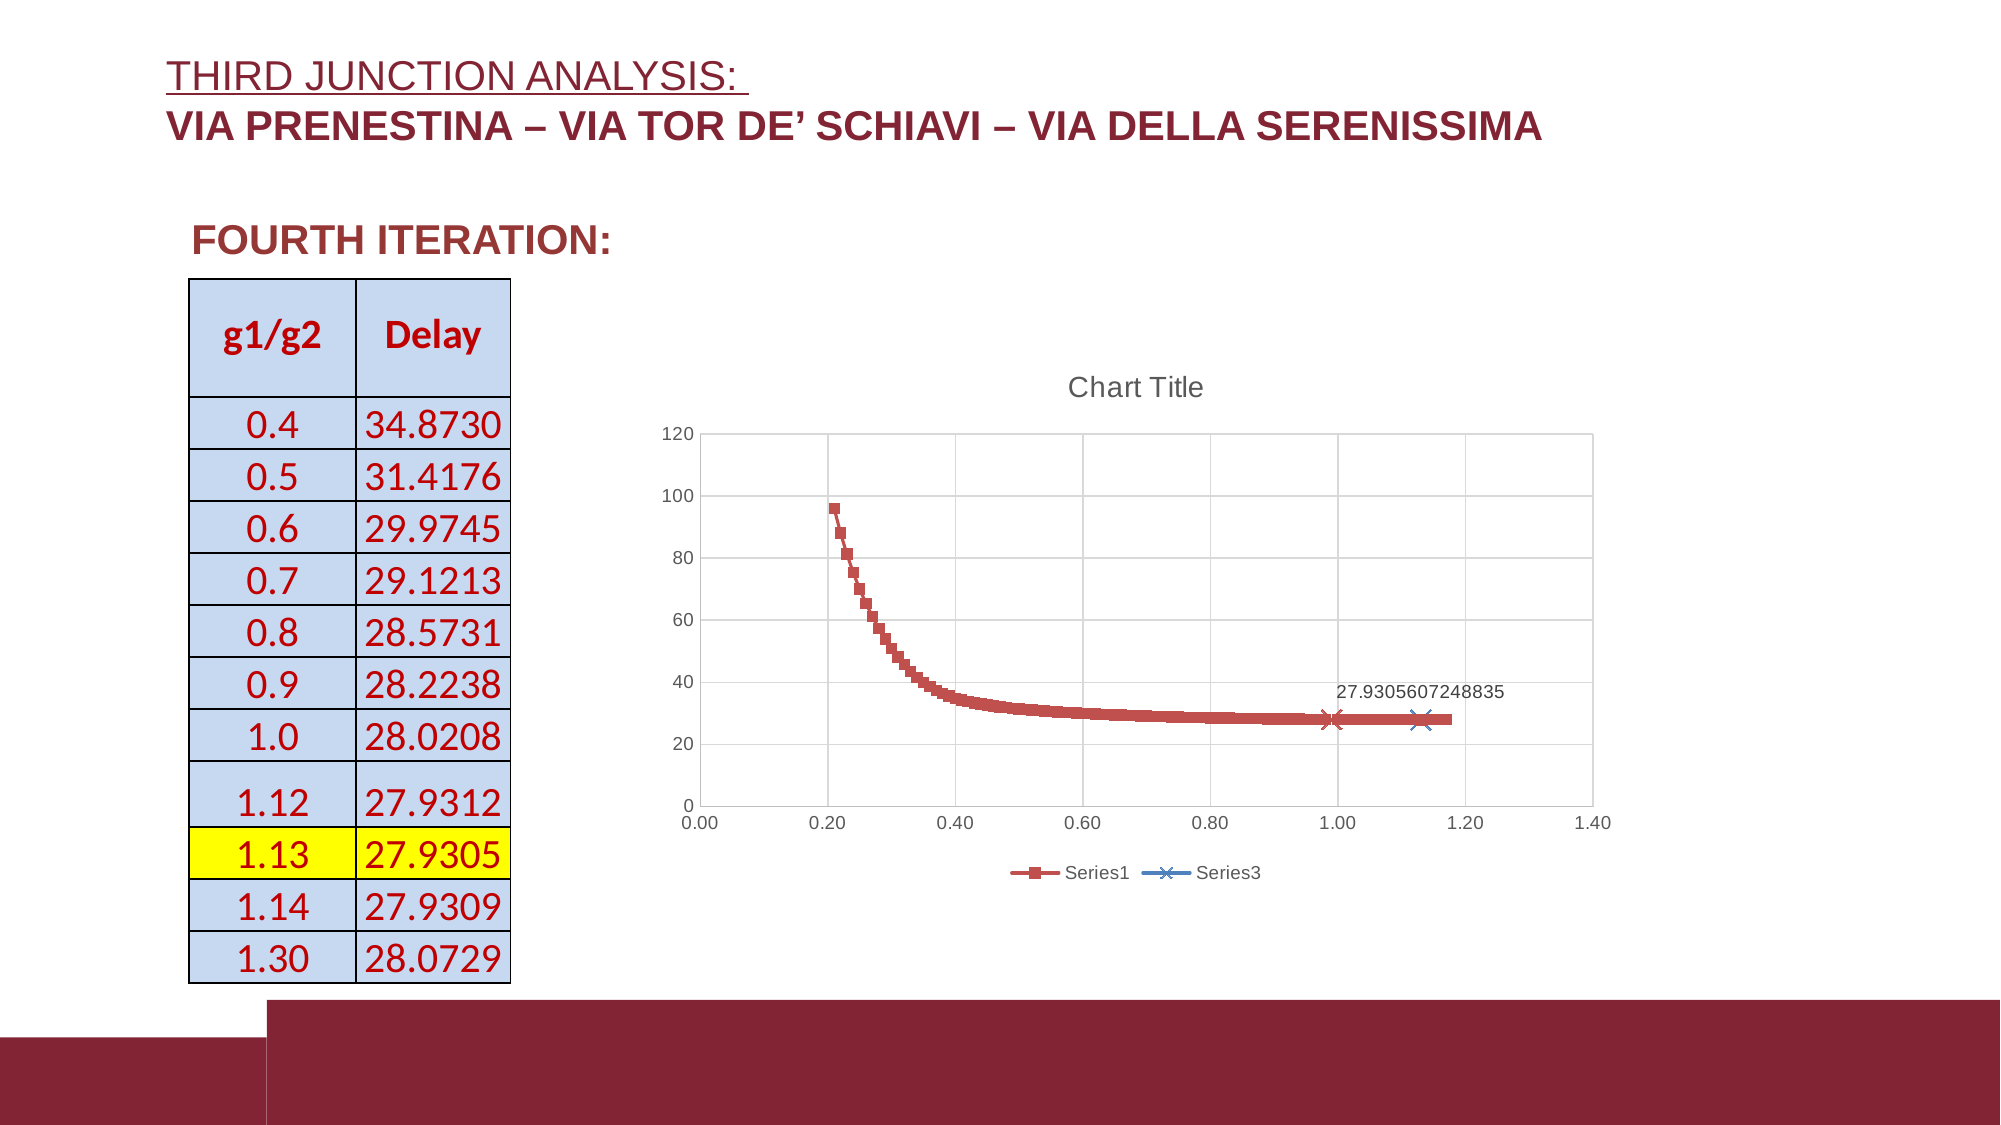

# THIRD JUNCTION ANALYSIS: VIA PRENESTINA – VIA TOR DE’ SCHIAVI – VIA DELLA SERENISSIMA Via di Val Chisone
FOURTH ITERATION:
| g1/g2 | Delay |
| --- | --- |
| 0.4 | 34.8730 |
| 0.5 | 31.4176 |
| 0.6 | 29.9745 |
| 0.7 | 29.1213 |
| 0.8 | 28.5731 |
| 0.9 | 28.2238 |
| 1.0 | 28.0208 |
| 1.12 | 27.9312 |
| 1.13 | 27.9305 |
| 1.14 | 27.9309 |
| 1.30 | 28.0729 |

### Chart:

| Category |  |  |
|---|---|---|